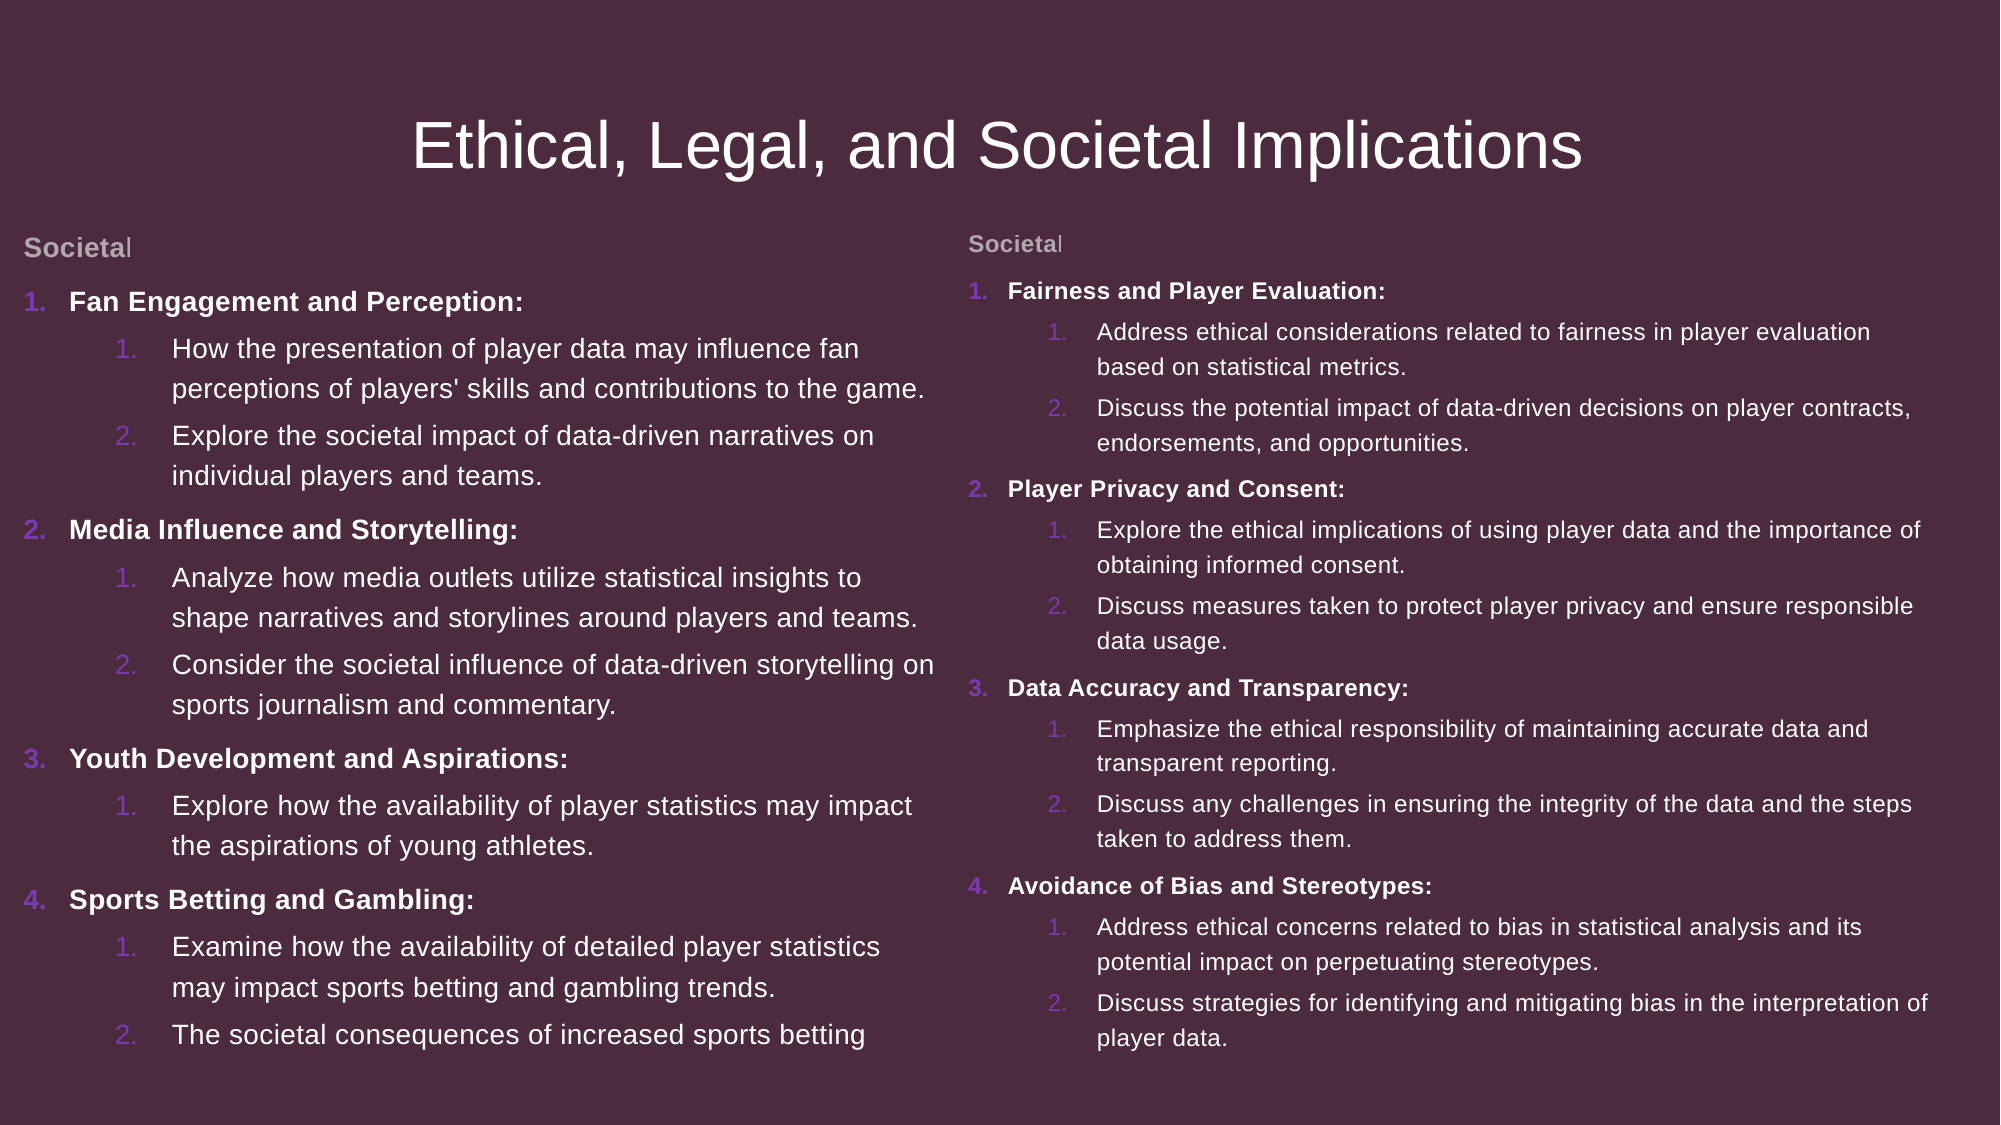

# Ethical, Legal, and Societal Implications
Societal
Fan Engagement and Perception:
How the presentation of player data may influence fan perceptions of players' skills and contributions to the game.
Explore the societal impact of data-driven narratives on individual players and teams.
Media Influence and Storytelling:
Analyze how media outlets utilize statistical insights to shape narratives and storylines around players and teams.
Consider the societal influence of data-driven storytelling on sports journalism and commentary.
Youth Development and Aspirations:
Explore how the availability of player statistics may impact the aspirations of young athletes.
Sports Betting and Gambling:
Examine how the availability of detailed player statistics may impact sports betting and gambling trends.
The societal consequences of increased sports betting

Societal
Fairness and Player Evaluation:
Address ethical considerations related to fairness in player evaluation based on statistical metrics.
Discuss the potential impact of data-driven decisions on player contracts, endorsements, and opportunities.
Player Privacy and Consent:
Explore the ethical implications of using player data and the importance of obtaining informed consent.
Discuss measures taken to protect player privacy and ensure responsible data usage.
Data Accuracy and Transparency:
Emphasize the ethical responsibility of maintaining accurate data and transparent reporting.
Discuss any challenges in ensuring the integrity of the data and the steps taken to address them.
Avoidance of Bias and Stereotypes:
Address ethical concerns related to bias in statistical analysis and its potential impact on perpetuating stereotypes.
Discuss strategies for identifying and mitigating bias in the interpretation of player data.